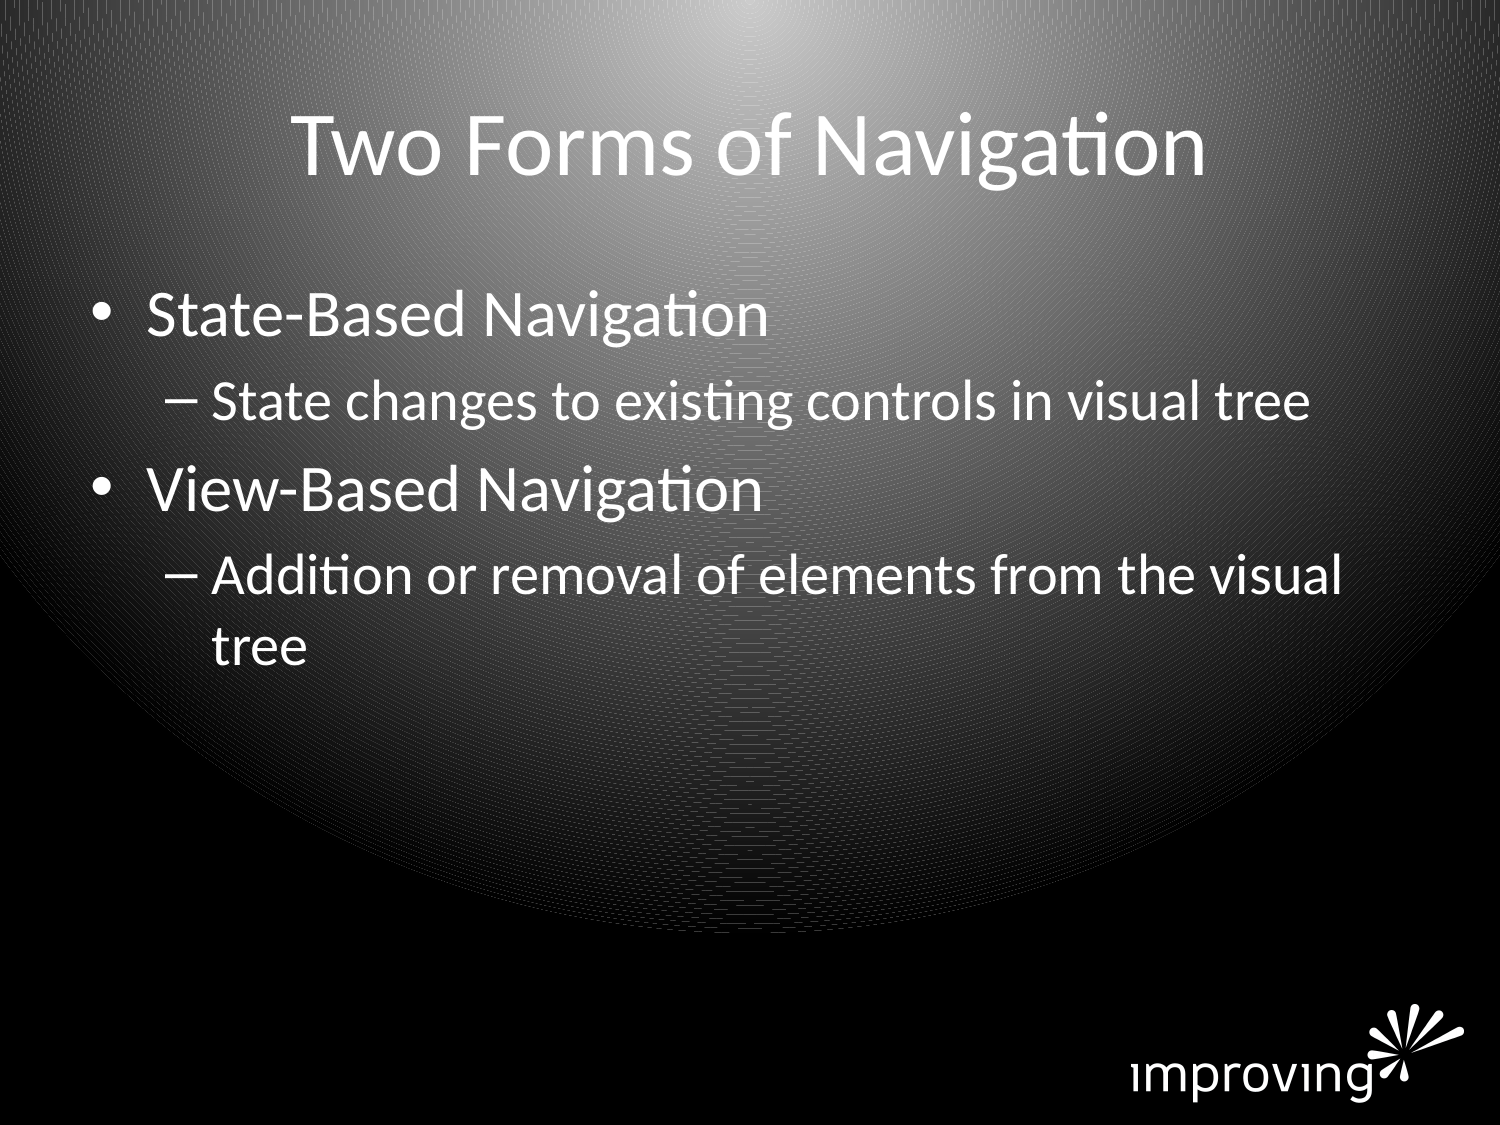

# Two Forms of Navigation
State-Based Navigation
State changes to existing controls in visual tree
View-Based Navigation
Addition or removal of elements from the visual tree